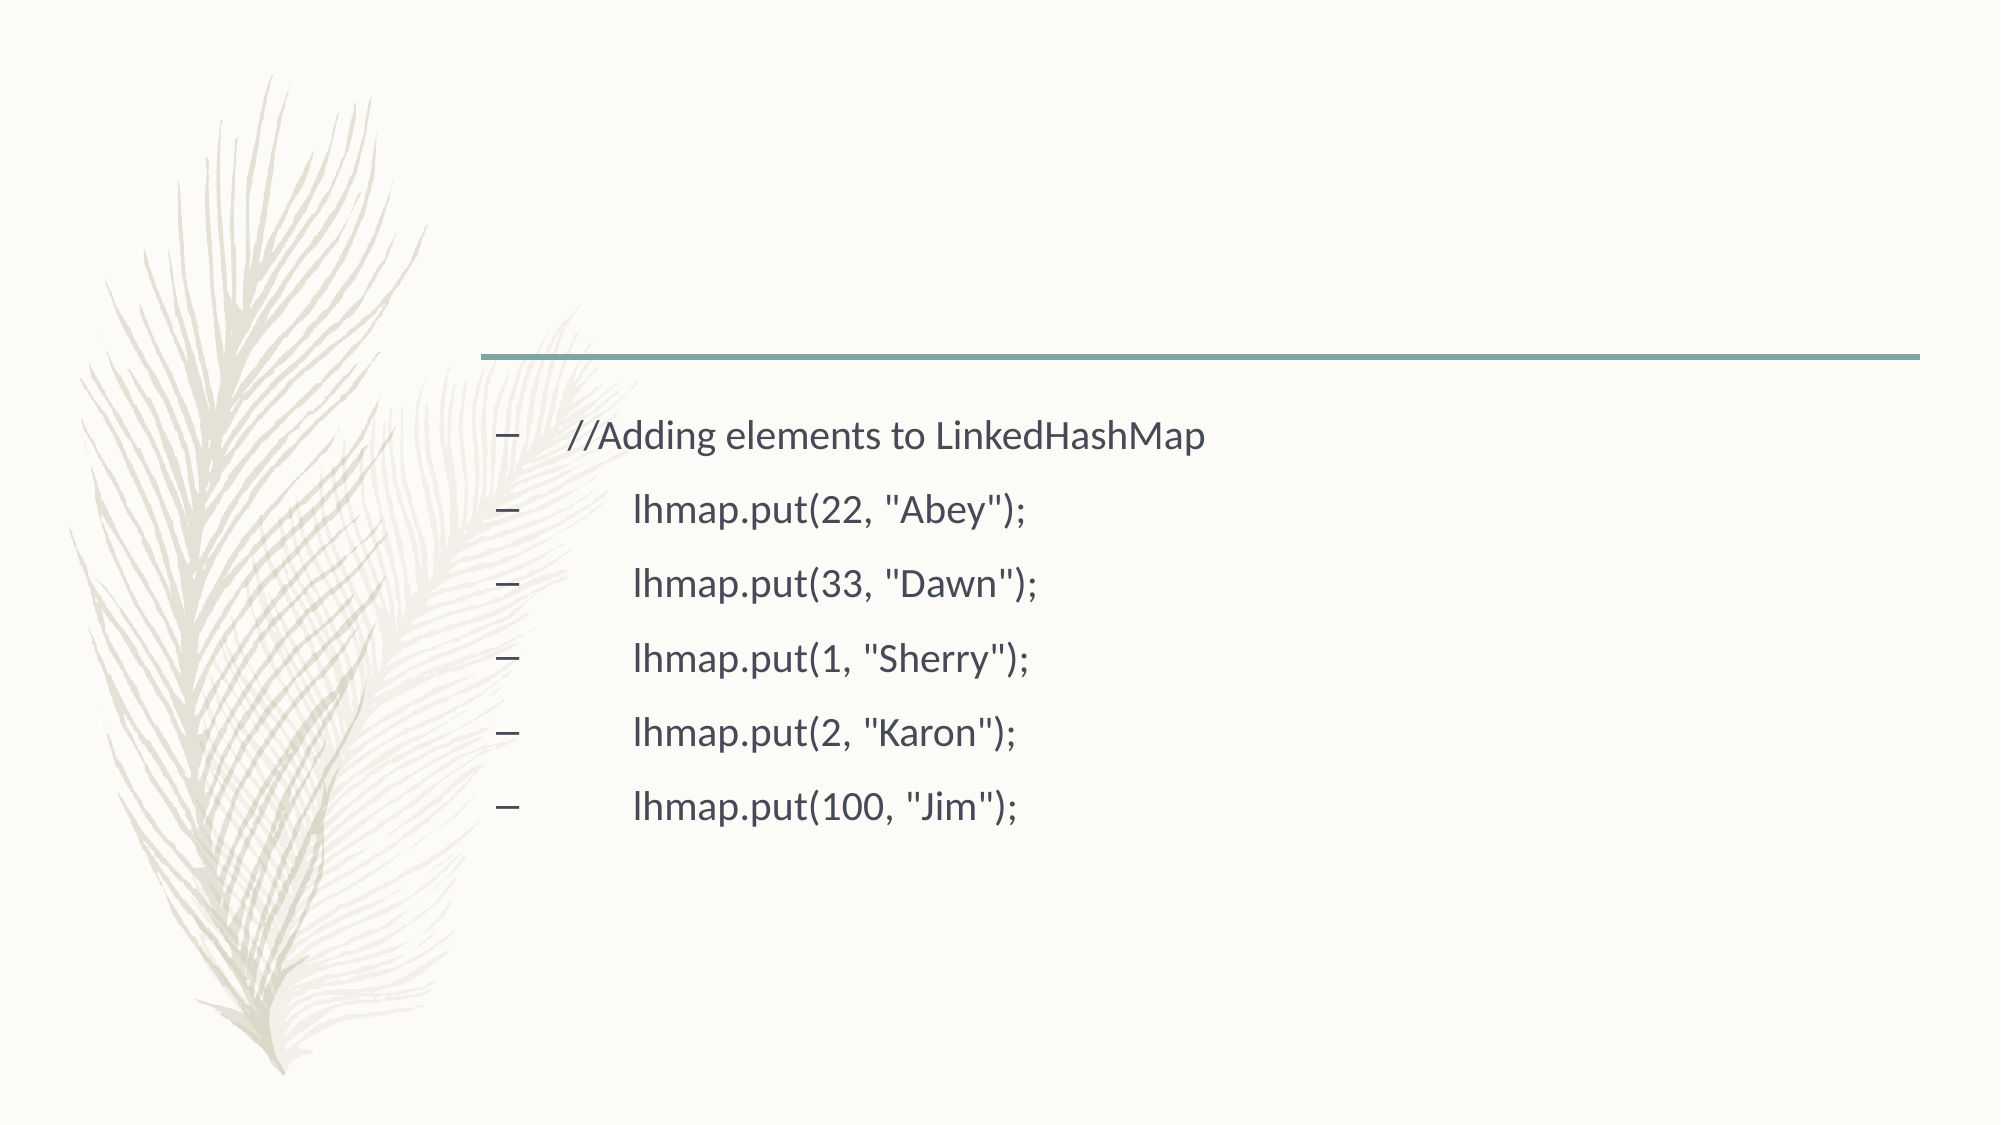

//Adding elements to LinkedHashMap
lhmap.put(22, "Abey");
lhmap.put(33, "Dawn");
lhmap.put(1, "Sherry");
lhmap.put(2, "Karon");
lhmap.put(100, "Jim");